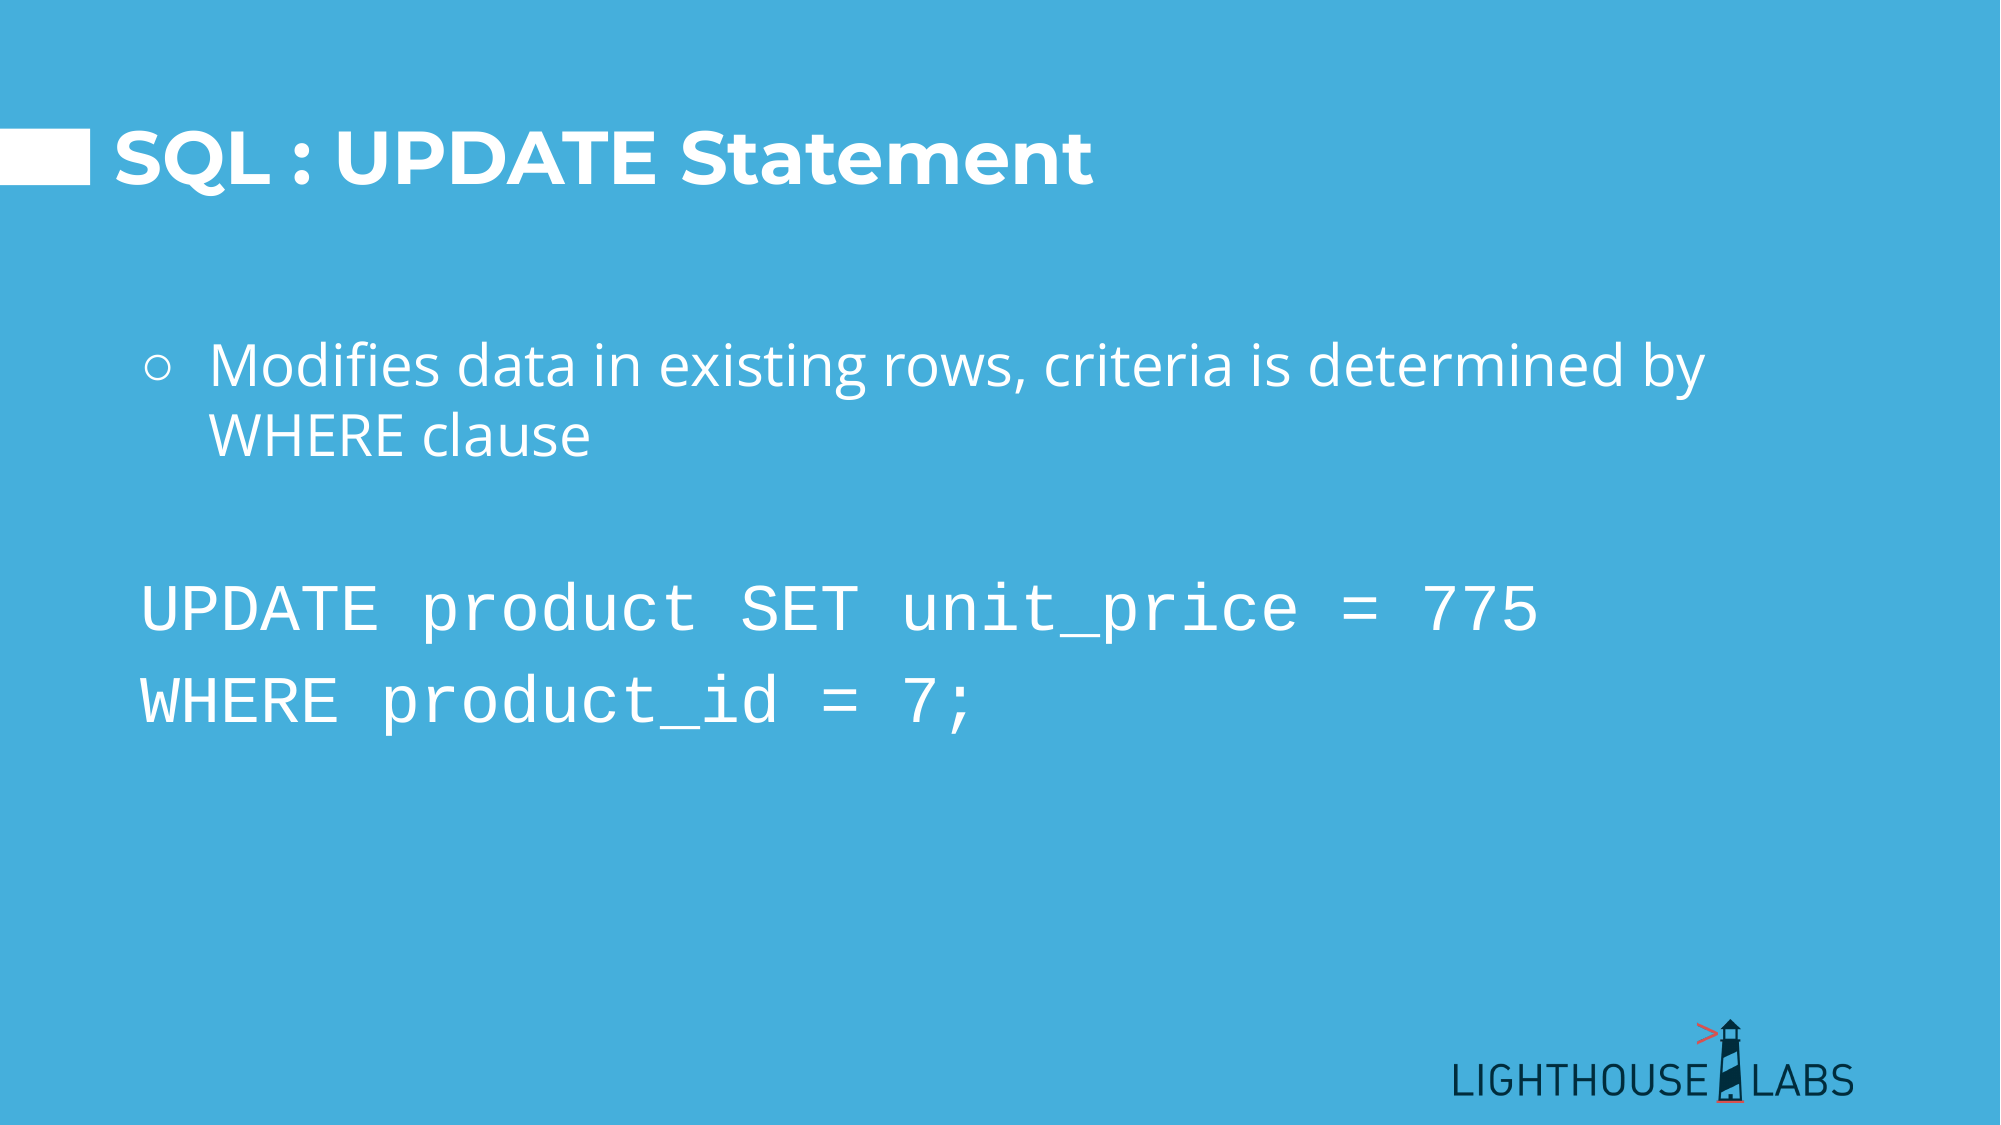

# SQL : UPDATE Statement
Modifies data in existing rows, criteria is determined by WHERE clause

UPDATE product SET unit_price = 775
WHERE product_id = 7;